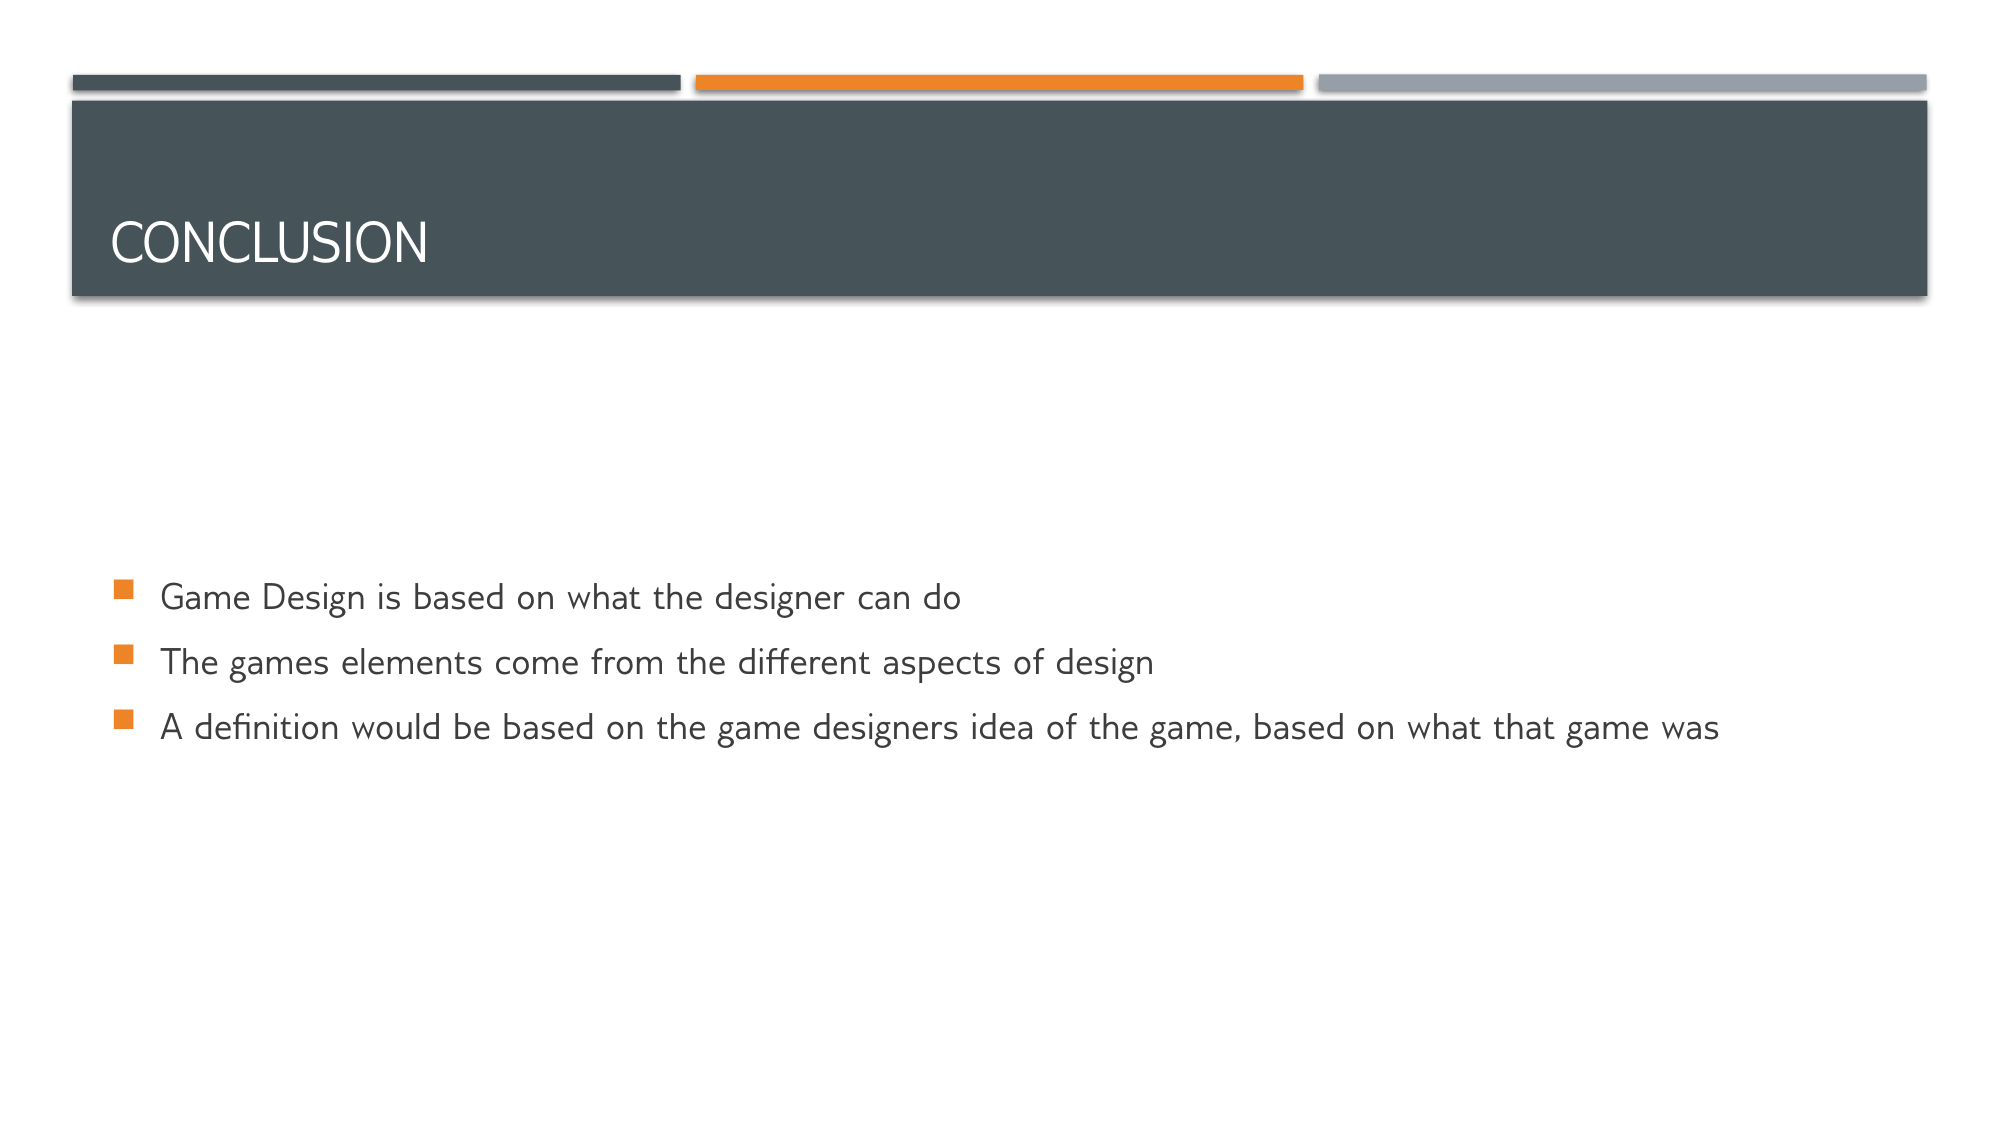

# Conclusion
Game Design is based on what the designer can do
The games elements come from the different aspects of design
A definition would be based on the game designers idea of the game, based on what that game was